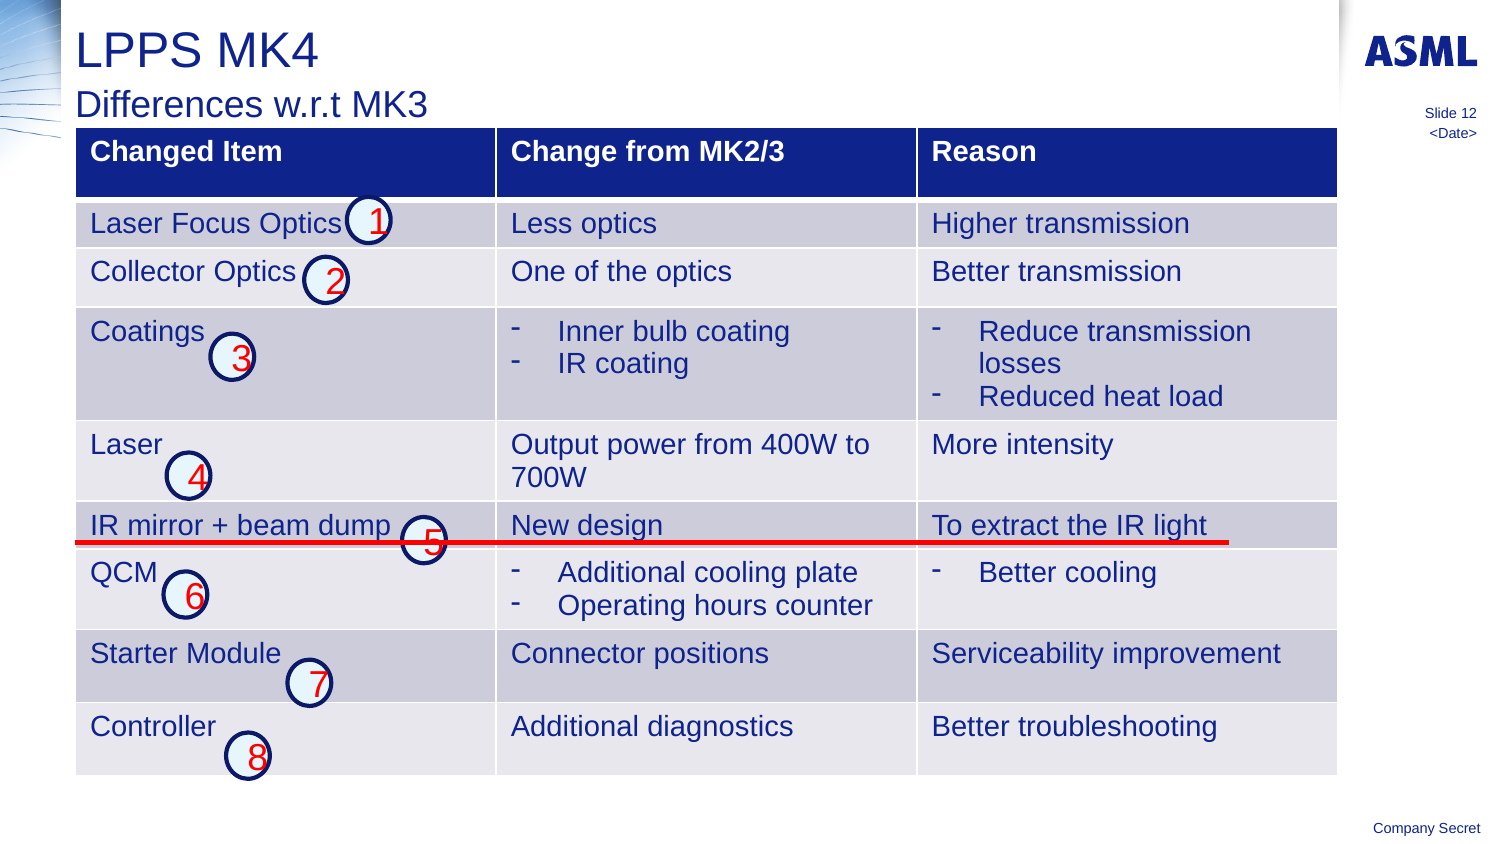

# LPPS MK4
Differences w.r.t MK3
Slide 12
| Changed Item | Change from MK2/3 | Reason |
| --- | --- | --- |
| Laser Focus Optics | Less optics | Higher transmission |
| Collector Optics | One of the optics | Better transmission |
| Coatings | Inner bulb coating IR coating | Reduce transmission losses Reduced heat load |
| Laser | Output power from 400W to 700W | More intensity |
| IR mirror + beam dump | New design | To extract the IR light |
| QCM | Additional cooling plate Operating hours counter | Better cooling |
| Starter Module | Connector positions | Serviceability improvement |
| Controller | Additional diagnostics | Better troubleshooting |
<Date>
1
2
3
4
5
6
7
8